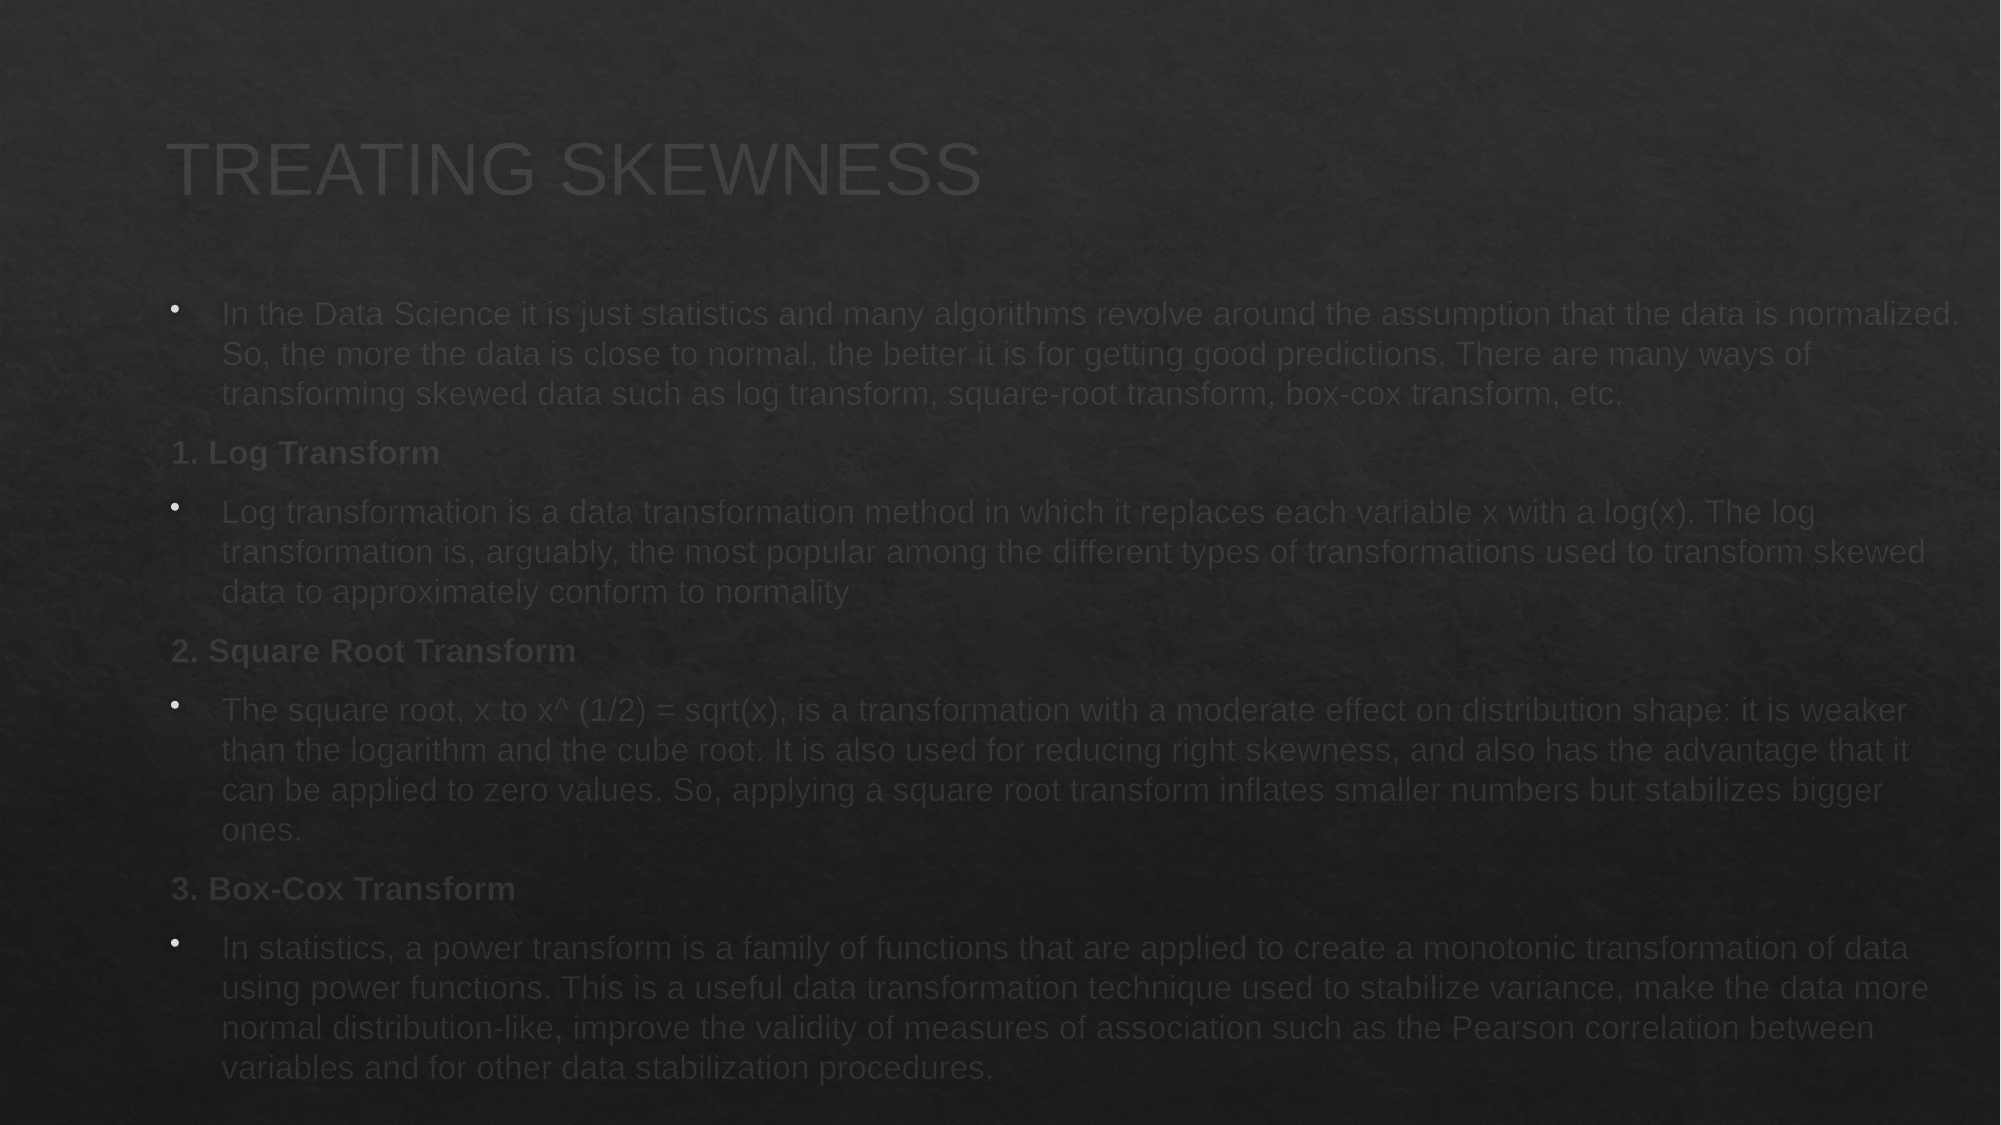

# TREATING SKEWNESS
In the Data Science it is just statistics and many algorithms revolve around the assumption that the data is normalized. So, the more the data is close to normal, the better it is for getting good predictions. There are many ways of transforming skewed data such as log transform, square-root transform, box-cox transform, etc.
1. Log Transform
Log transformation is a data transformation method in which it replaces each variable x with a log(x). The log transformation is, arguably, the most popular among the different types of transformations used to transform skewed data to approximately conform to normality
2. Square Root Transform
The square root, x to x^ (1/2) = sqrt(x), is a transformation with a moderate effect on distribution shape: it is weaker than the logarithm and the cube root. It is also used for reducing right skewness, and also has the advantage that it can be applied to zero values. So, applying a square root transform inflates smaller numbers but stabilizes bigger ones.
3. Box-Cox Transform
In statistics, a power transform is a family of functions that are applied to create a monotonic transformation of data using power functions. This is a useful data transformation technique used to stabilize variance, make the data more normal distribution-like, improve the validity of measures of association such as the Pearson correlation between variables and for other data stabilization procedures.